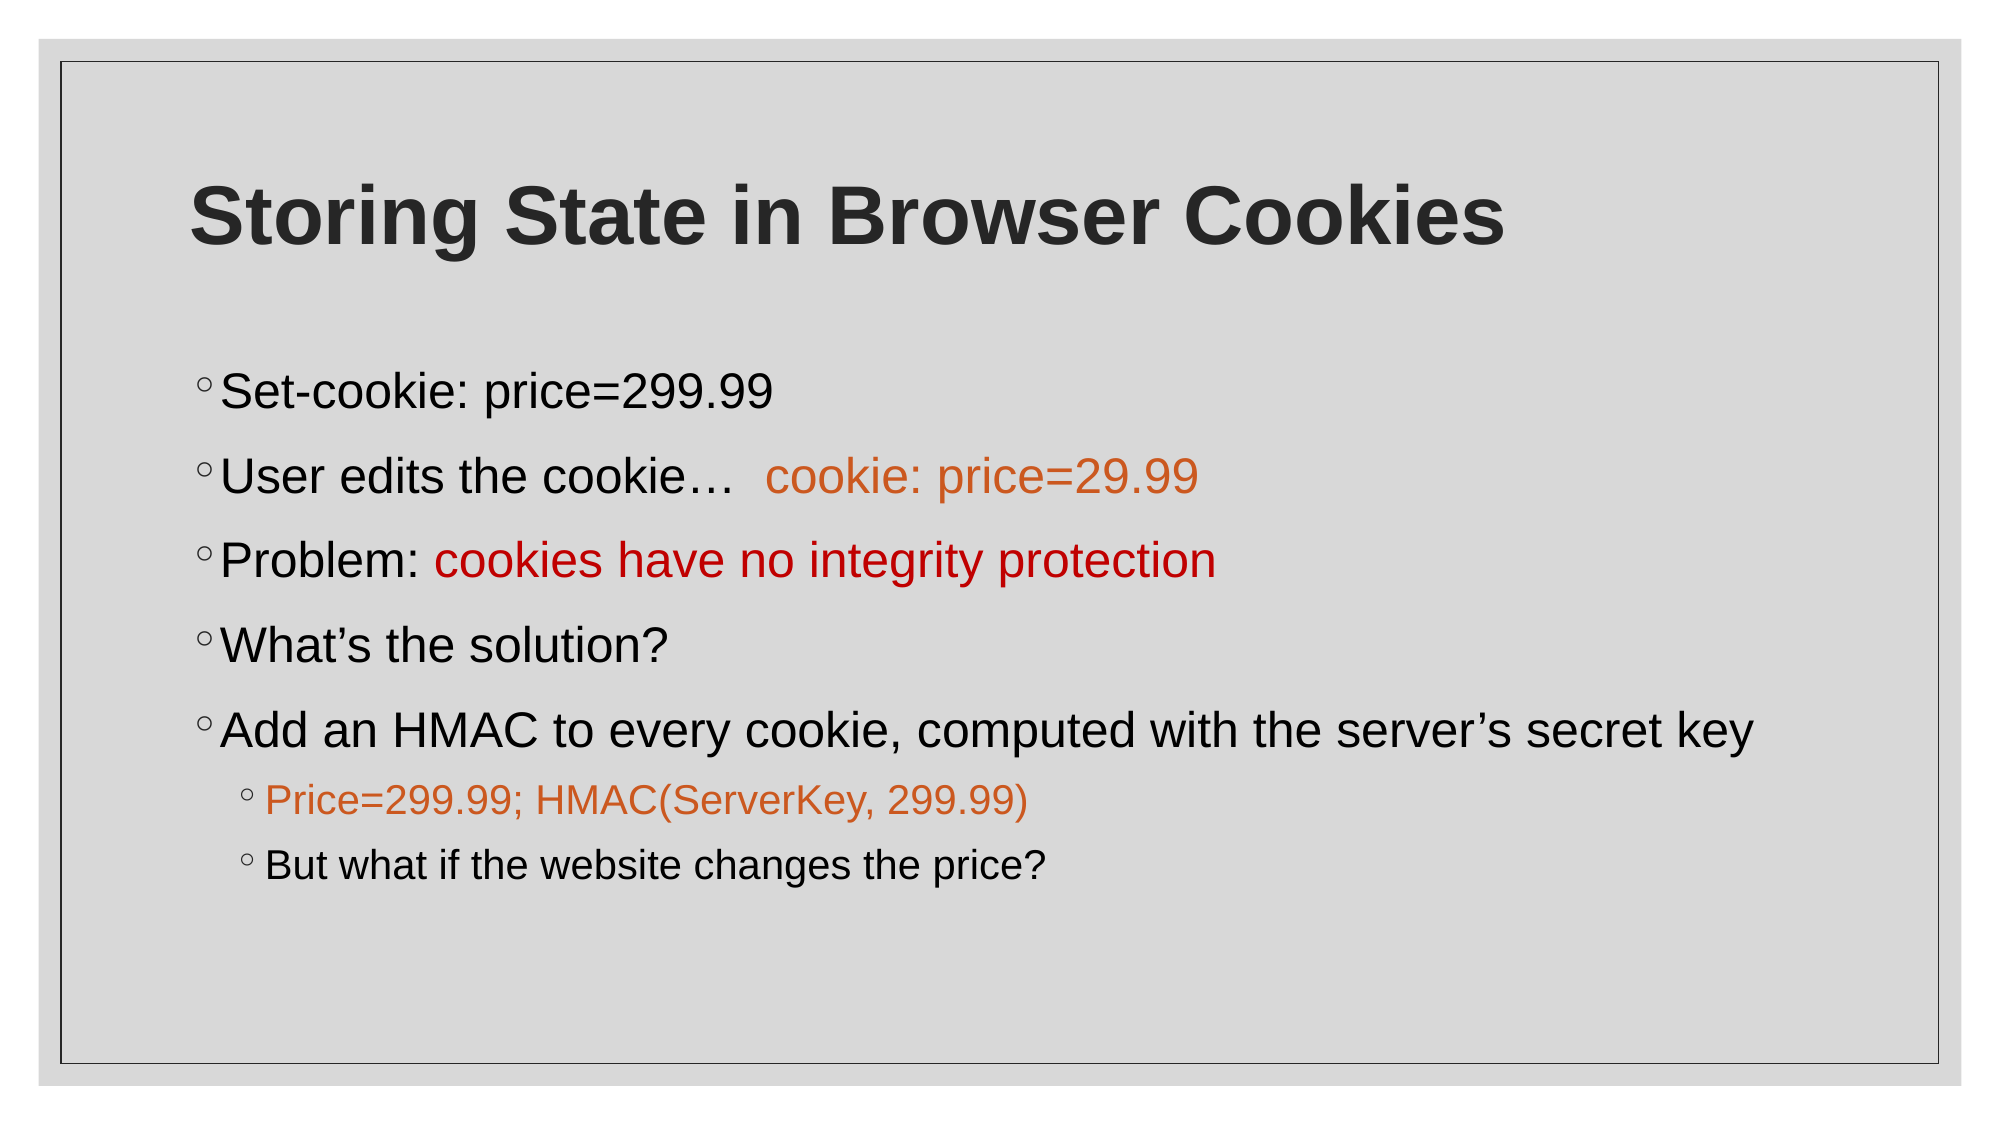

# Storing State in Browser Cookies
Set-cookie: price=299.99
User edits the cookie…  cookie: price=29.99
Problem: cookies have no integrity protection
What’s the solution?
Add an HMAC to every cookie, computed with the server’s secret key
Price=299.99; HMAC(ServerKey, 299.99)
But what if the website changes the price?